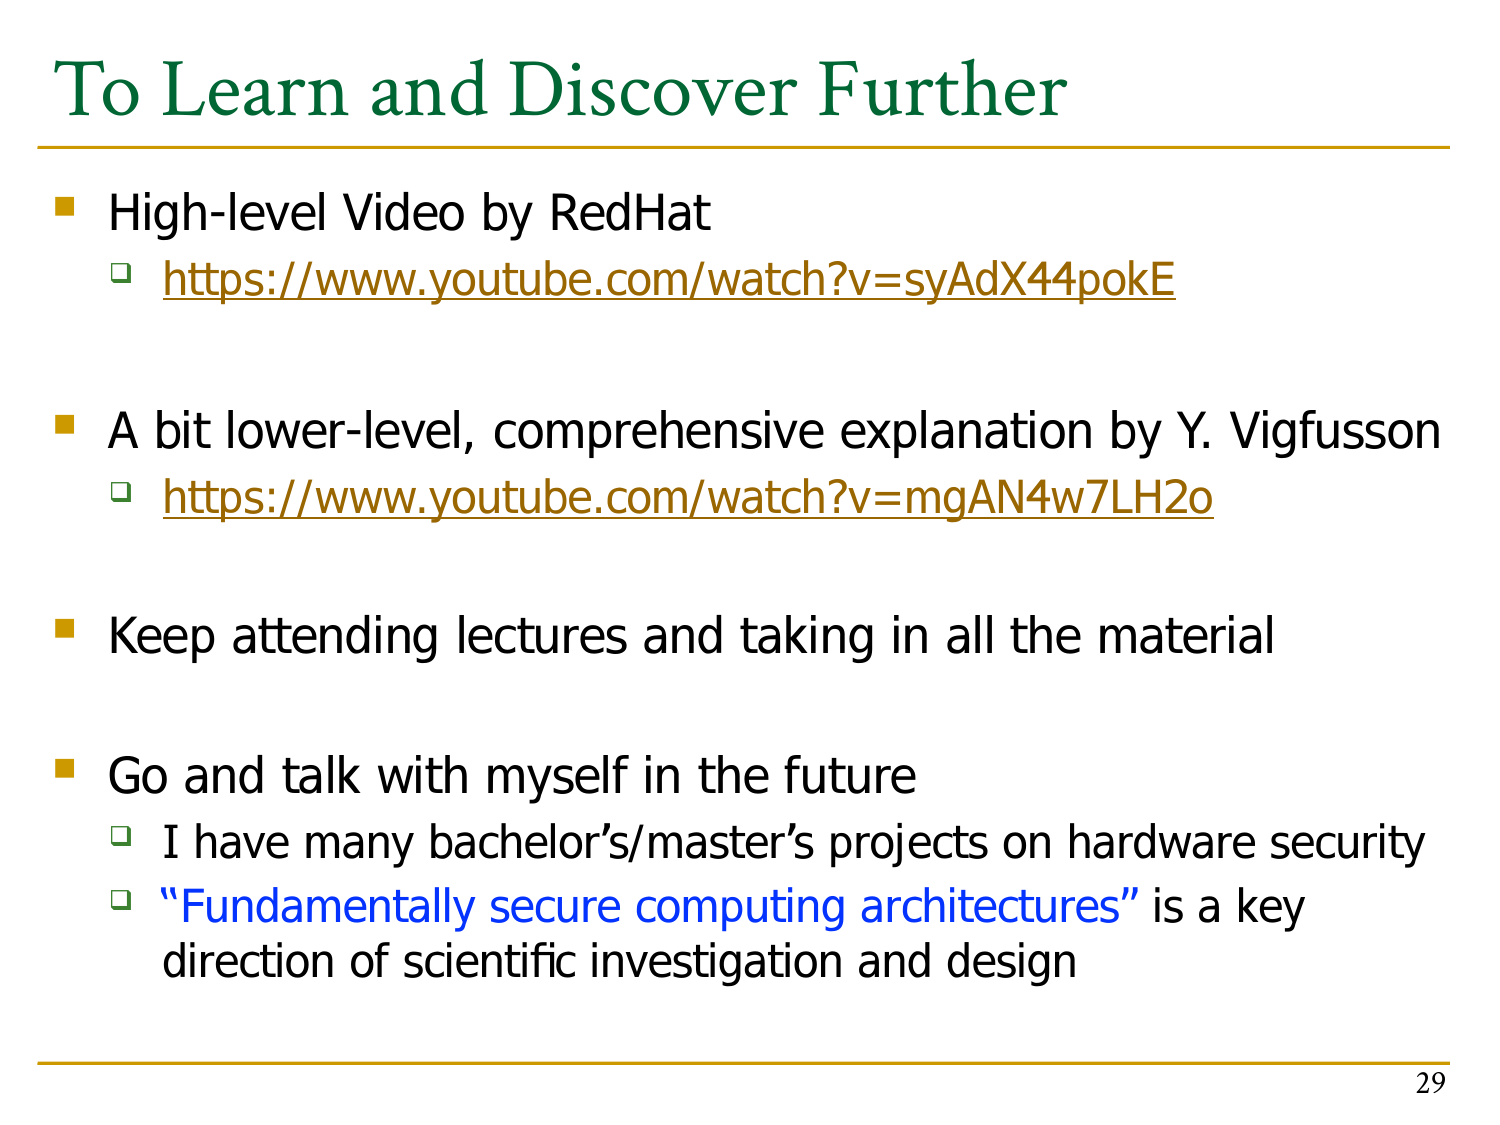

# To Learn and Discover Further
High-level Video by RedHat
https://www.youtube.com/watch?v=syAdX44pokE

A bit lower-level, comprehensive explanation by Y. Vigfusson
https://www.youtube.com/watch?v=mgAN4w7LH2o

Keep attending lectures and taking in all the material

Go and talk with myself in the future
I have many bachelor’s/master’s projects on hardware security
“Fundamentally secure computing architectures” is a key direction of scientific investigation and design
29